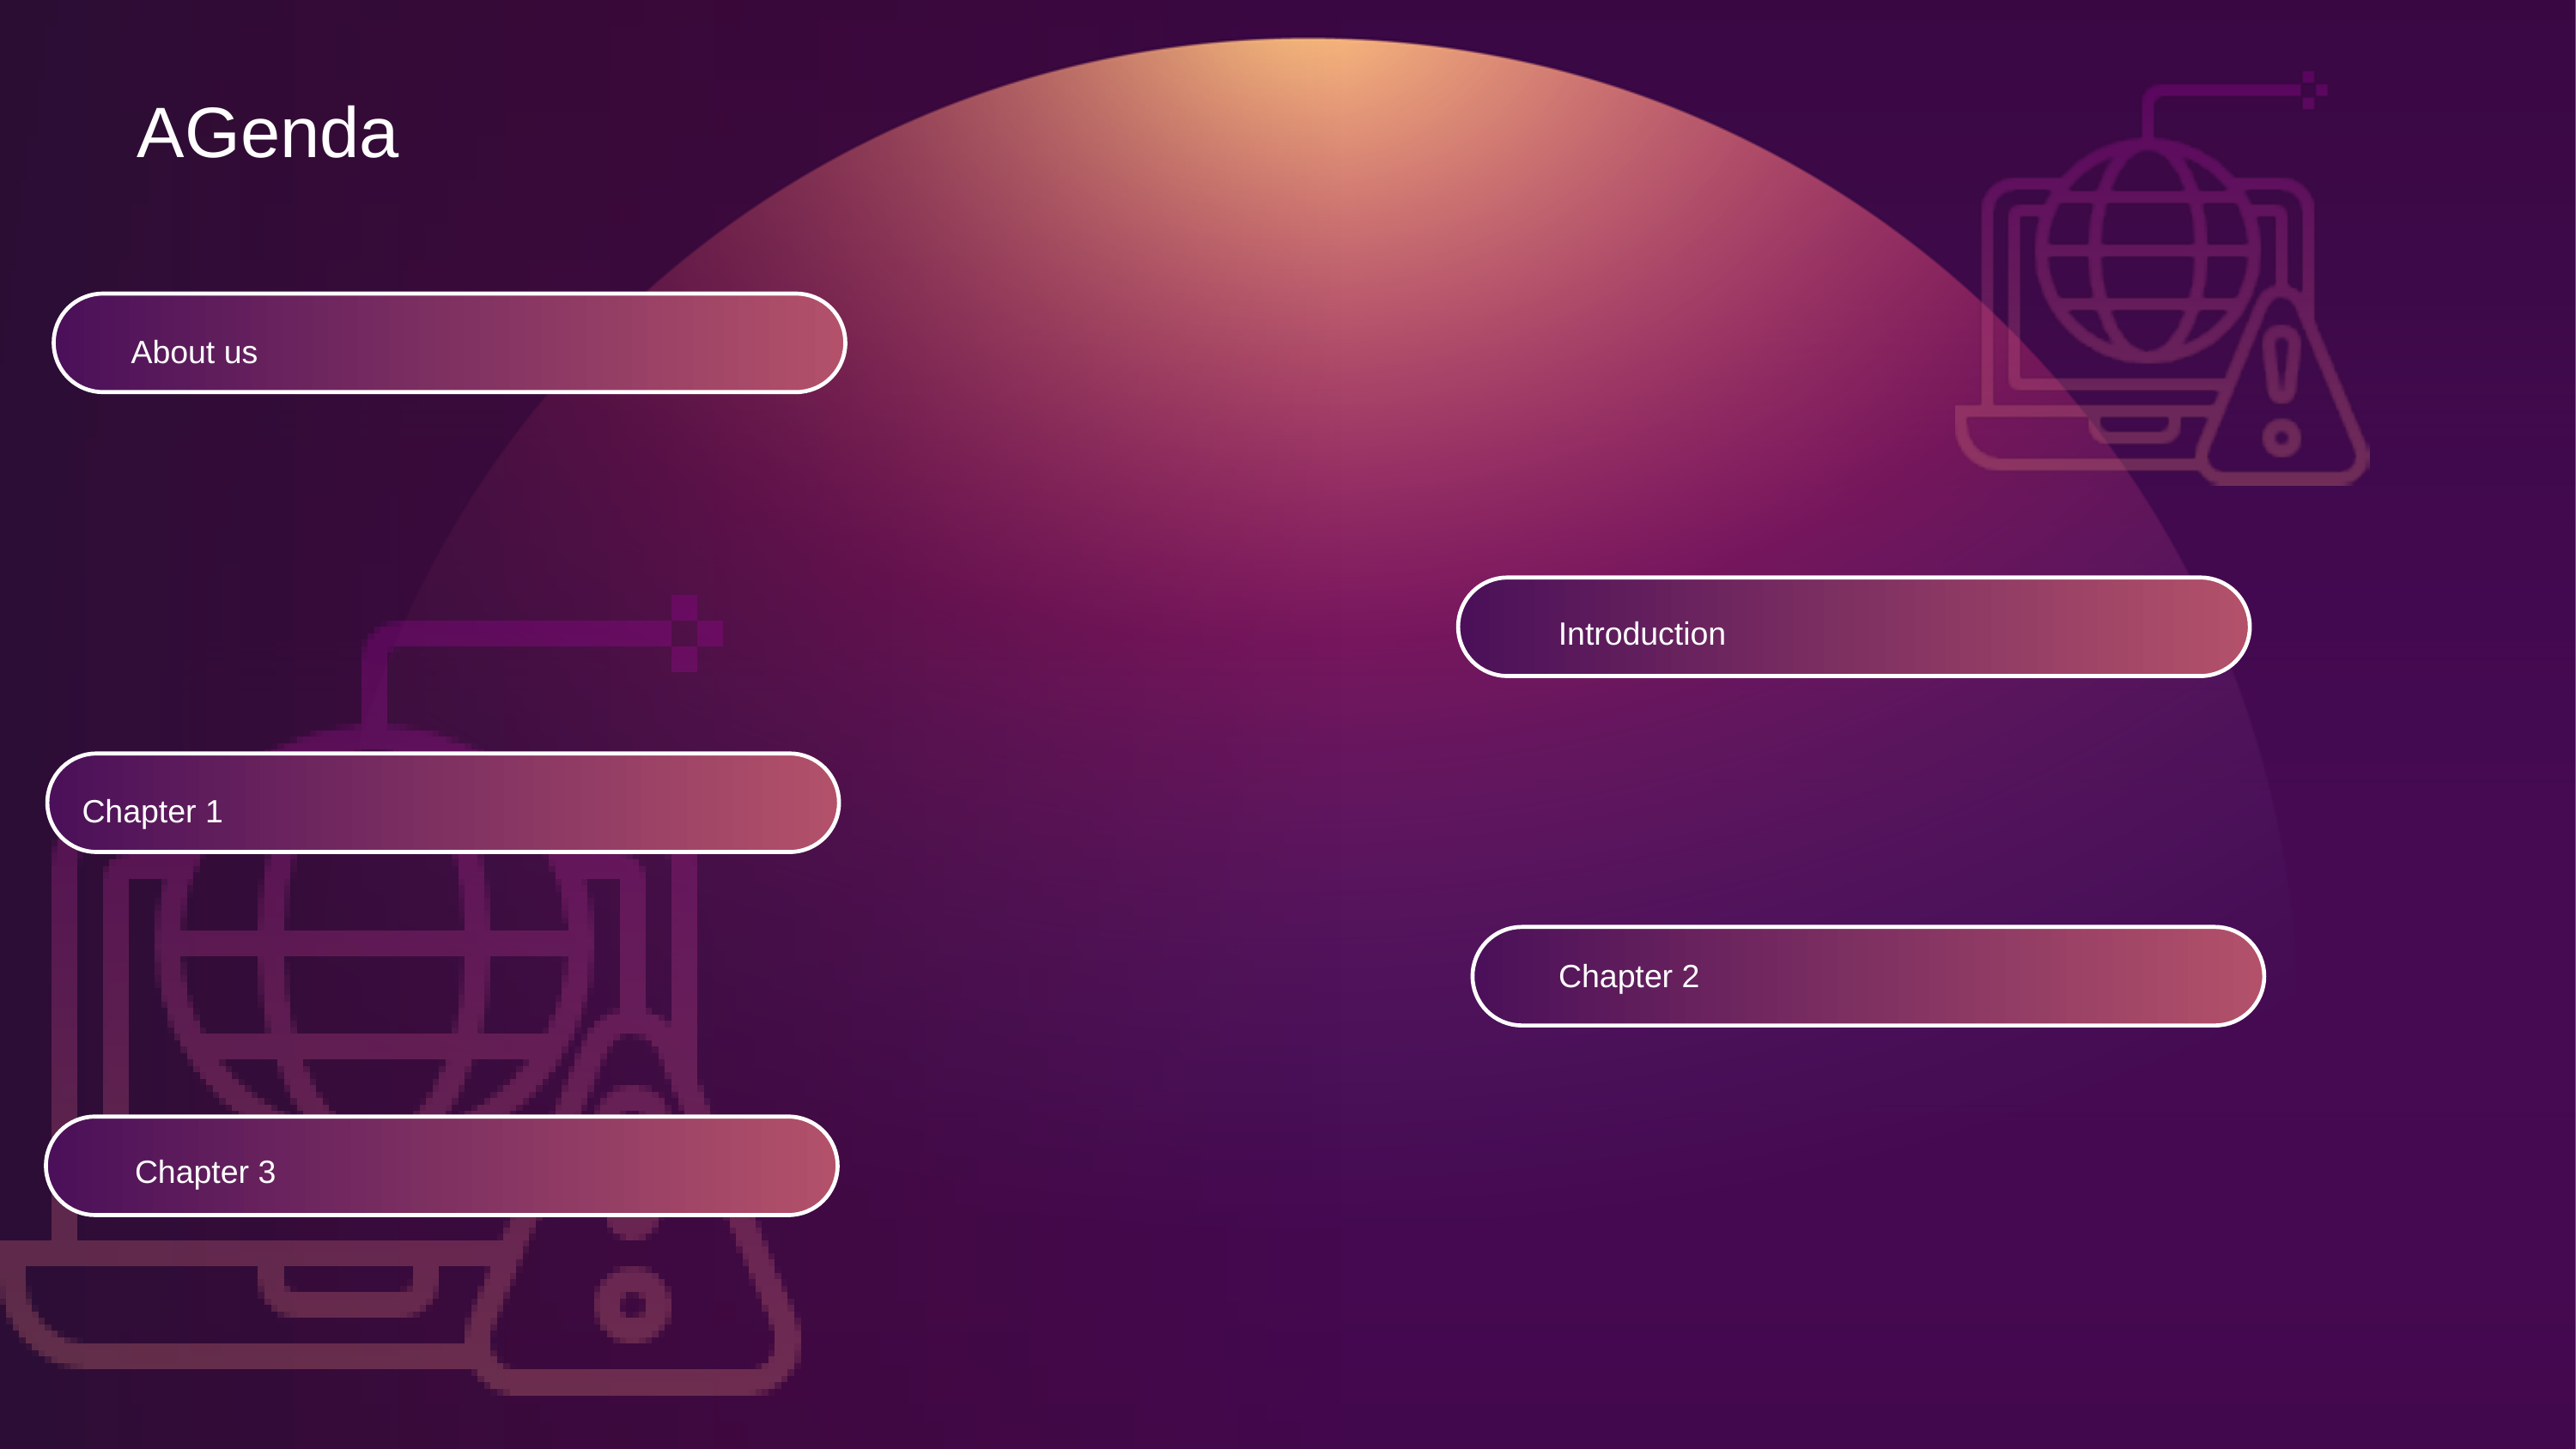

AGenda

About us

Introduction

Chapter 1

Chapter 2

Chapter 3